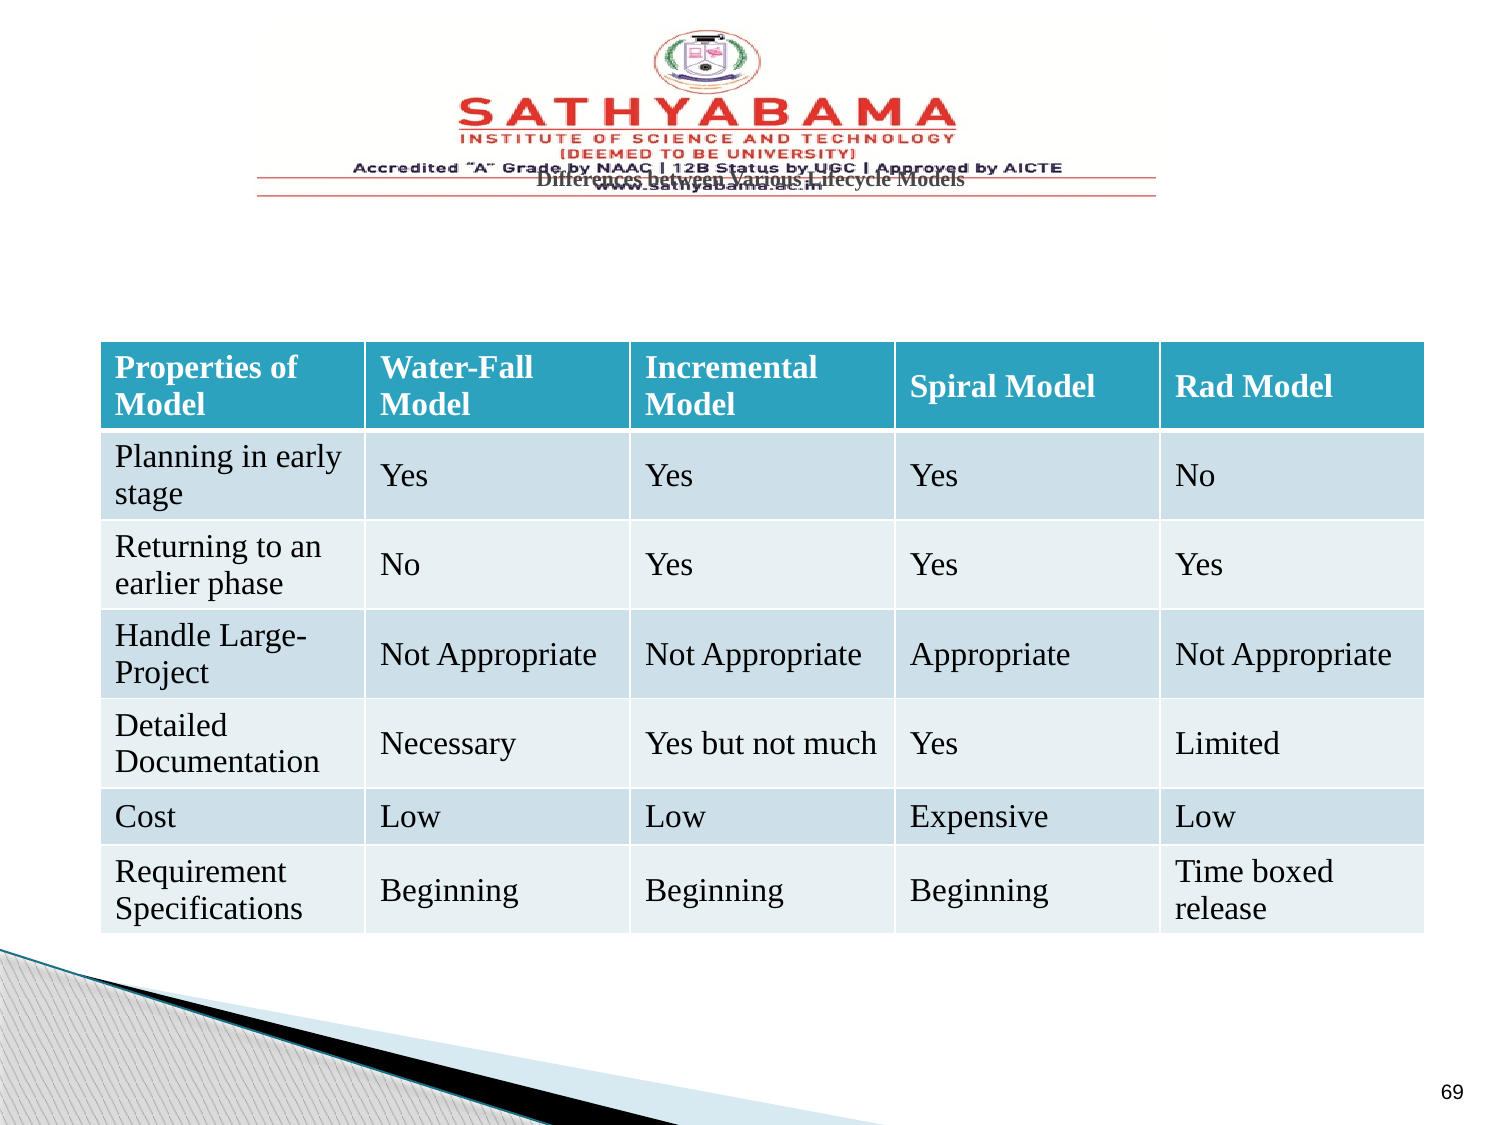

Differences between Various Lifecycle Models
| Properties of Model | Water-Fall Model | Incremental Model | Spiral Model | Rad Model |
| --- | --- | --- | --- | --- |
| Planning in early stage | Yes | Yes | Yes | No |
| Returning to an earlier phase | No | Yes | Yes | Yes |
| Handle Large-Project | Not Appropriate | Not Appropriate | Appropriate | Not Appropriate |
| Detailed Documentation | Necessary | Yes but not much | Yes | Limited |
| Cost | Low | Low | Expensive | Low |
| Requirement Specifications | Beginning | Beginning | Beginning | Time boxed release |

69